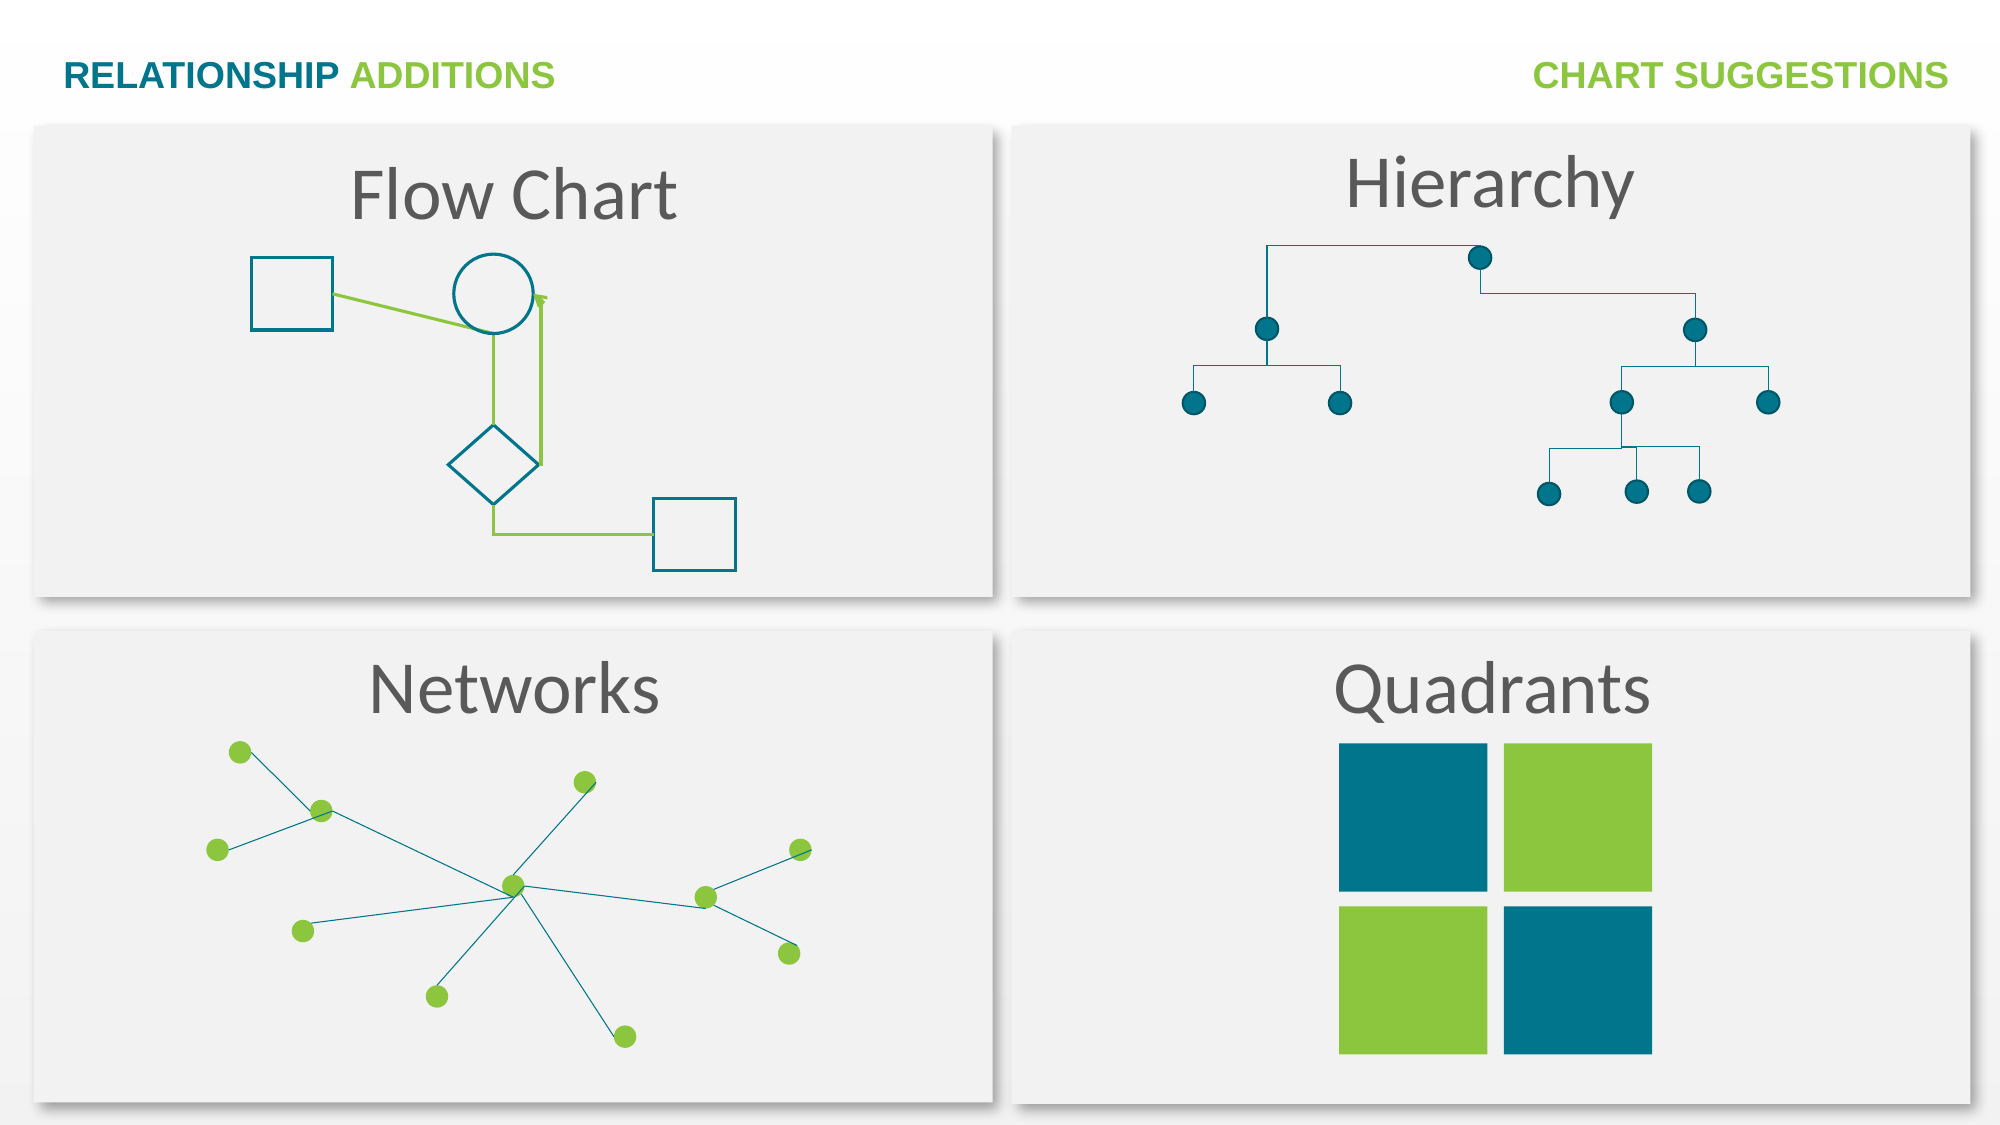

RELATIONSHIP ADDITIONS
CHART SUGGESTIONS

Hierarchy
Flow Chart

Networks

Quadrants